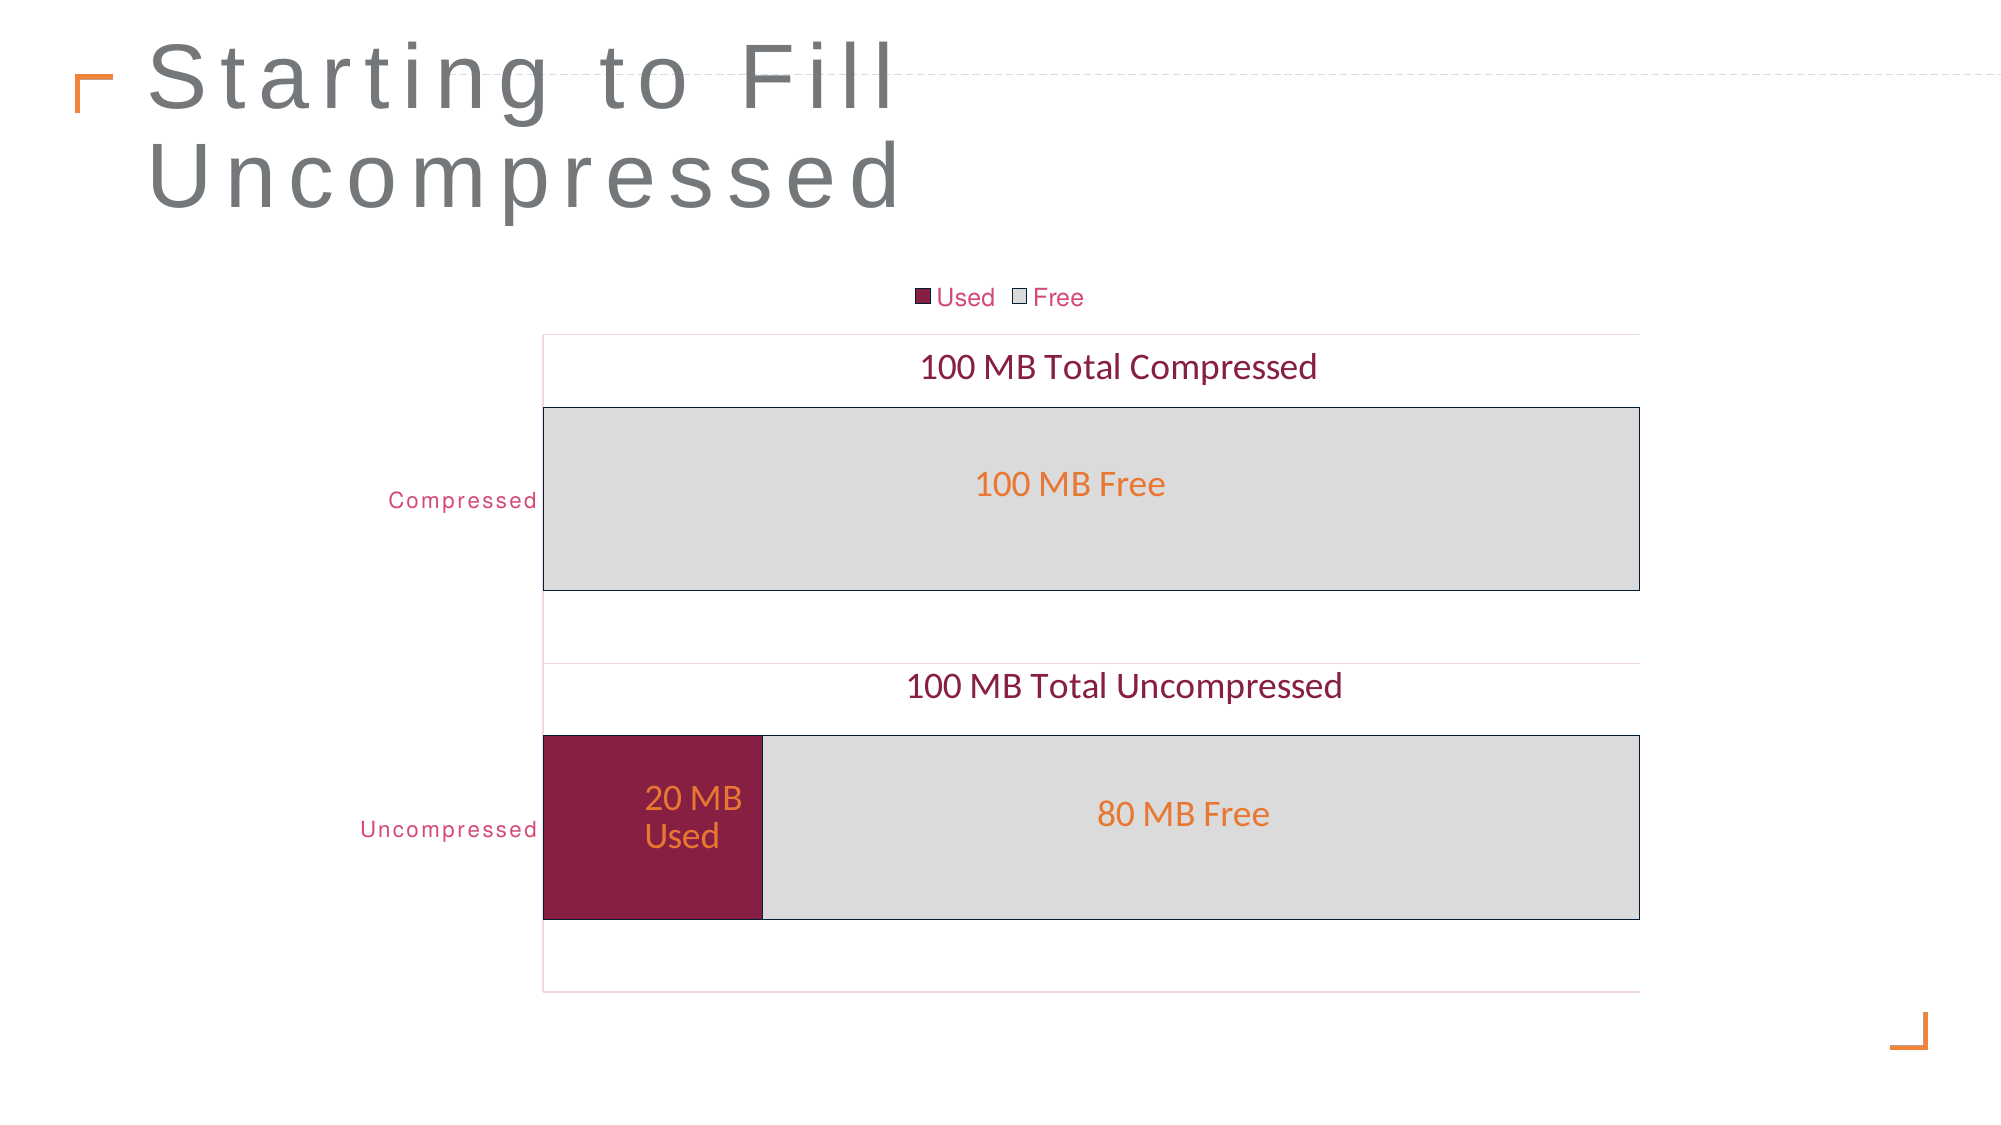

Starting to Fill Uncompressed

### Chart

| Category | Used | Free |
|---|---|---|
| Uncompressed | 20.0 | 80.0 |
| Compressed | 0.0 | 100.0 |